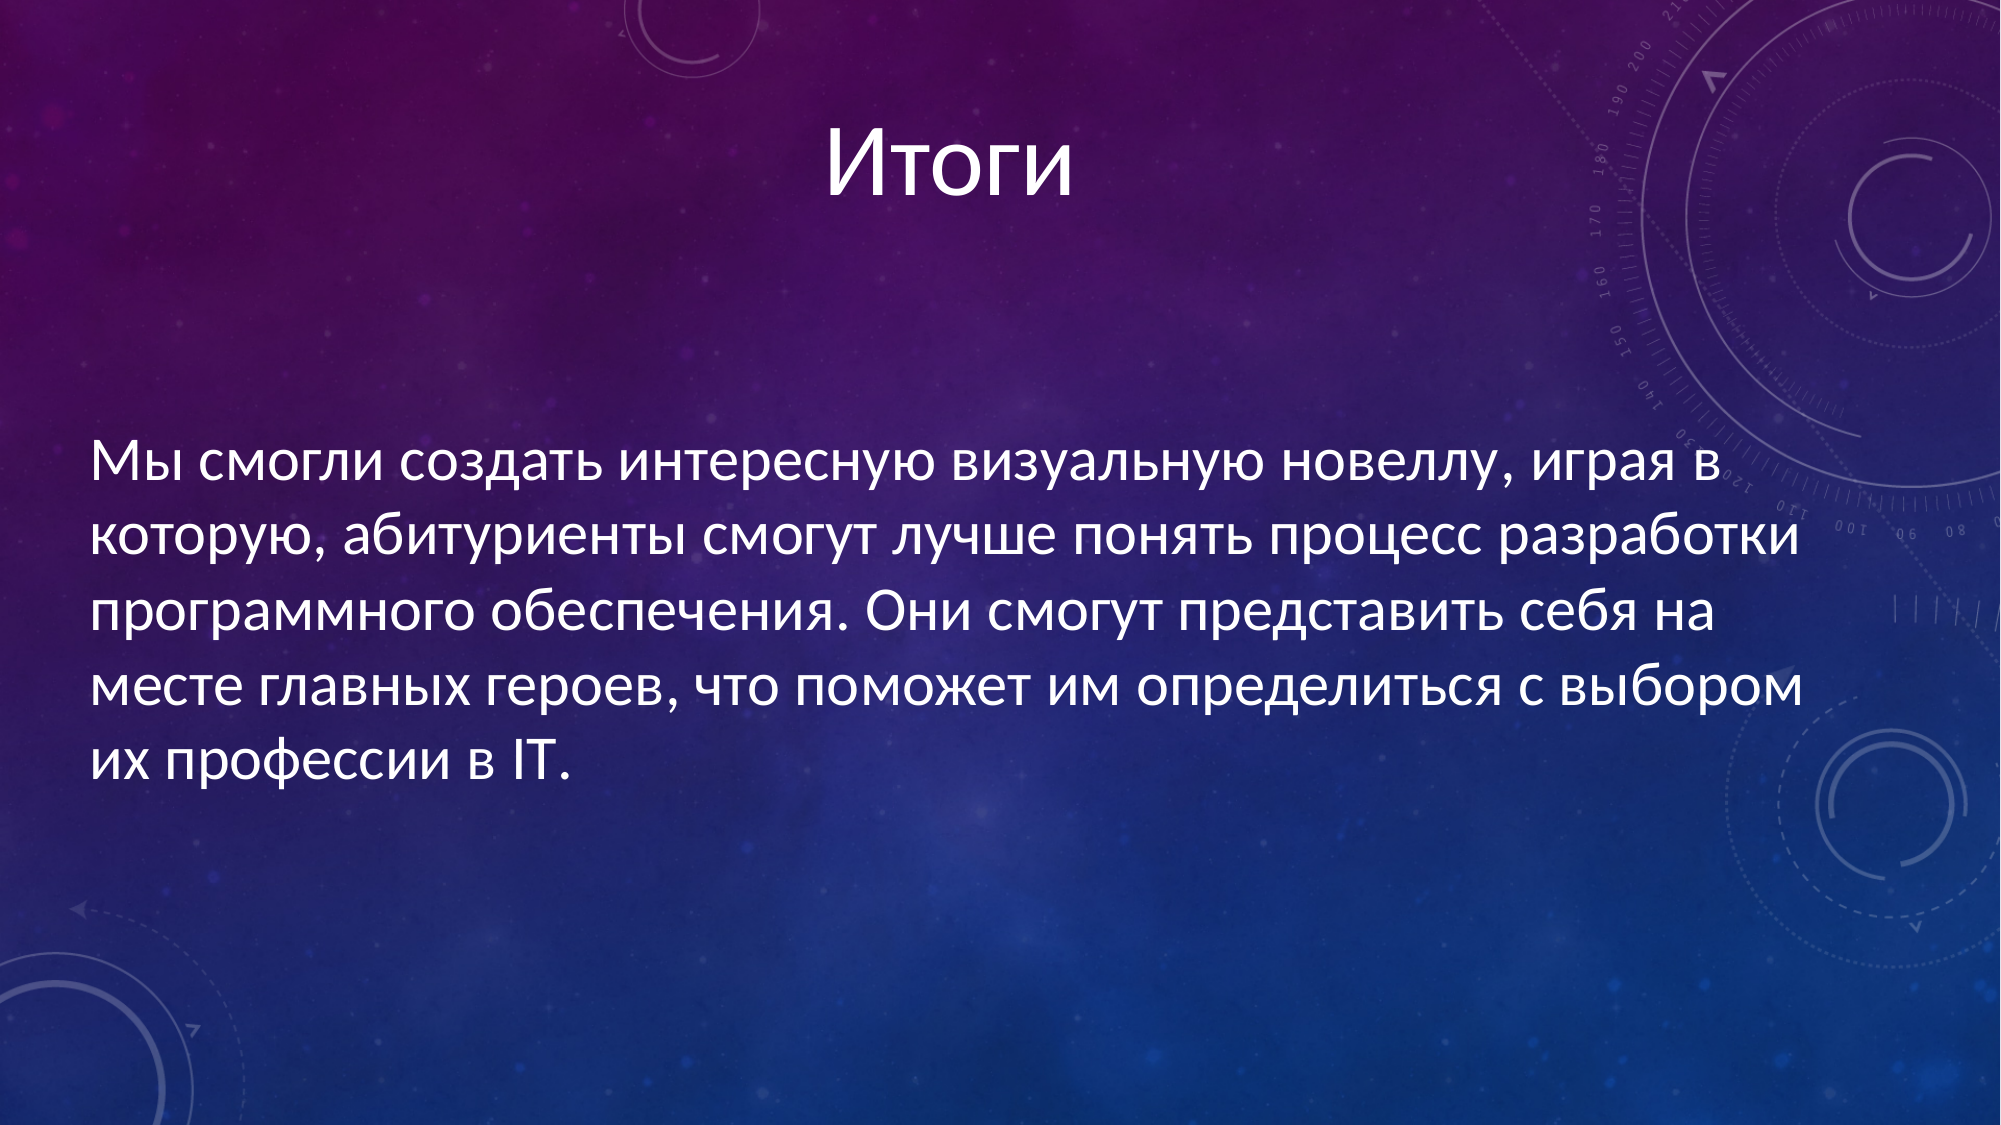

Итоги
Мы смогли создать интересную визуальную новеллу, играя в которую, абитуриенты смогут лучше понять процесс разработки программного обеспечения. Они смогут представить себя на месте главных героев, что поможет им определиться с выбором их профессии в IT.